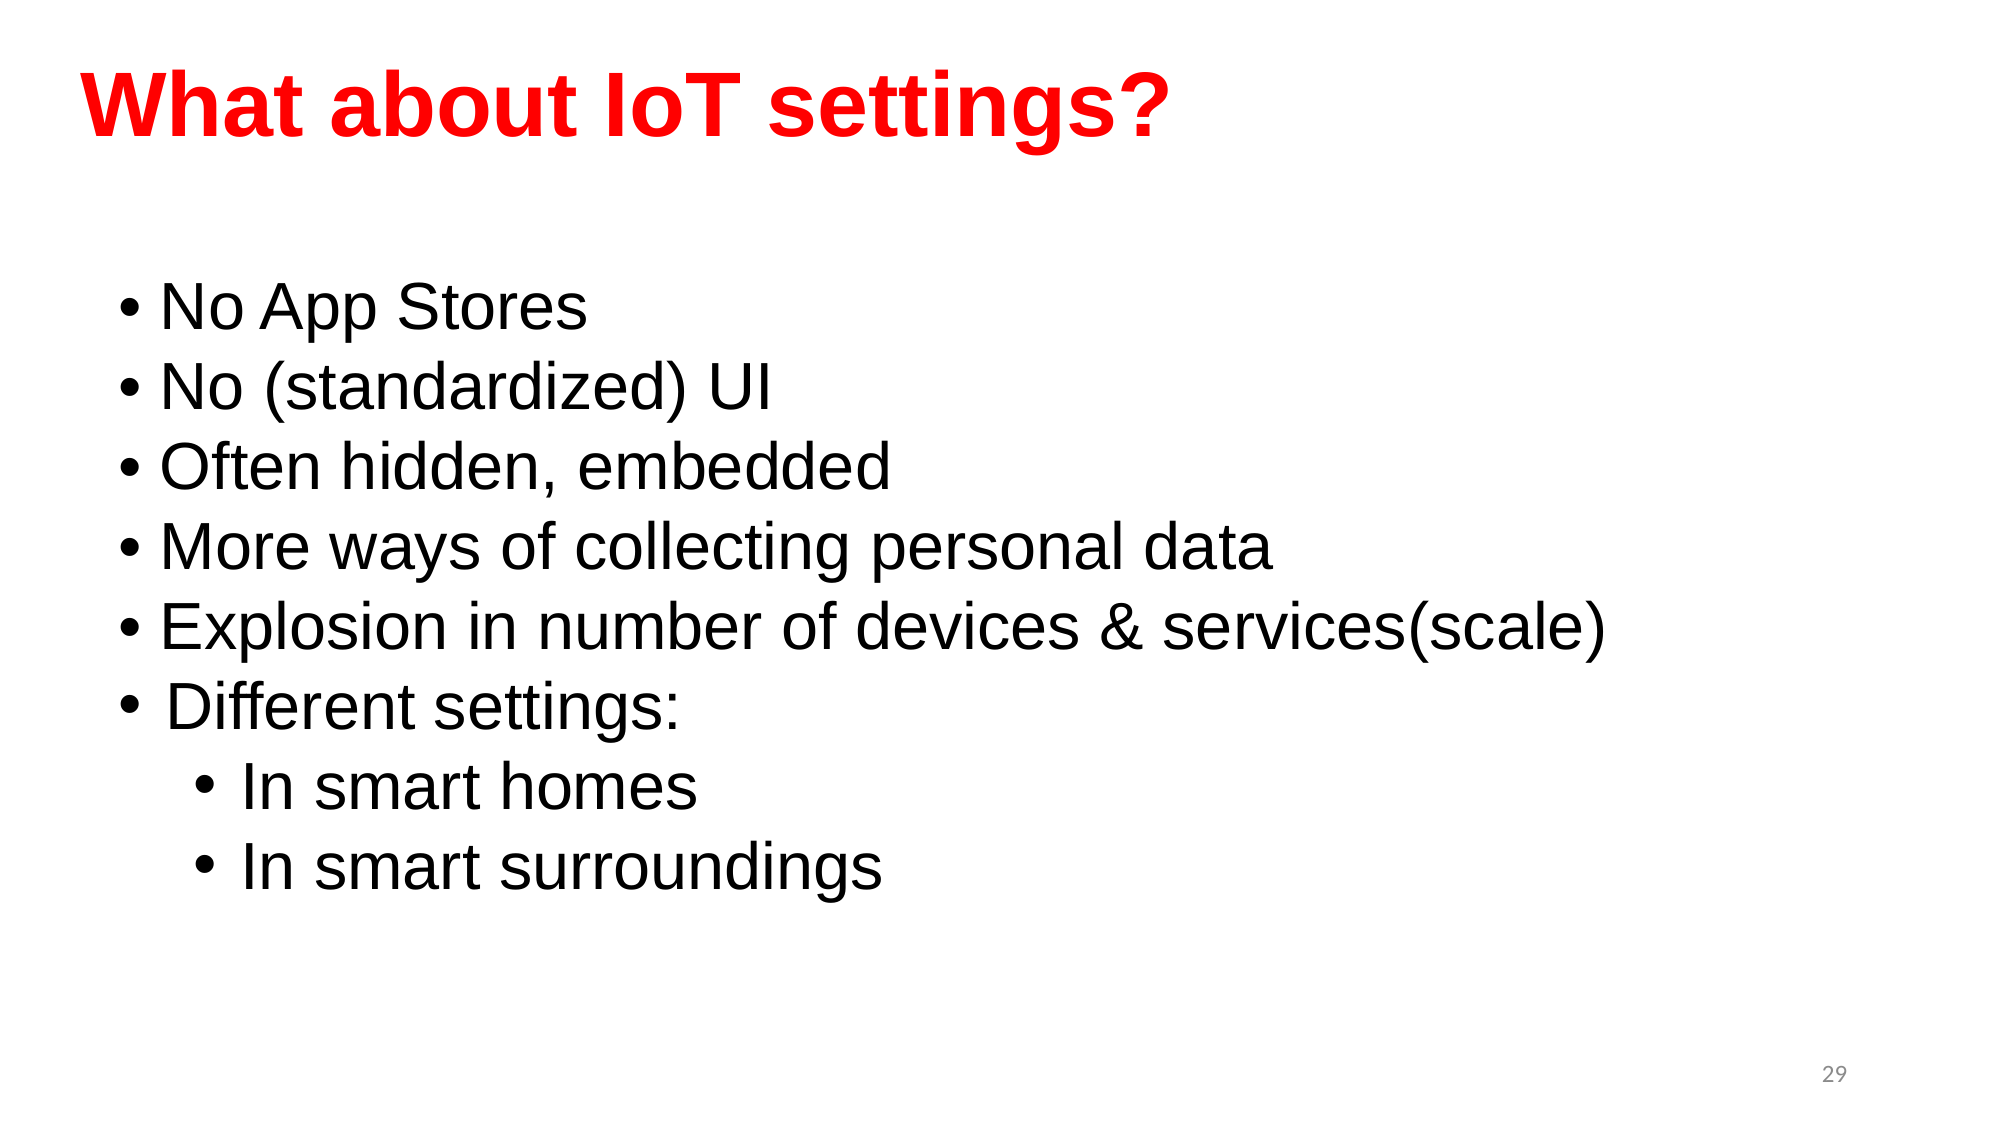

# What about IoT settings?
• No App Stores
• No (standardized) UI
• Often hidden, embedded
• More ways of collecting personal data
• Explosion in number of devices & services(scale)
Different settings:
In smart homes
In smart surroundings

29